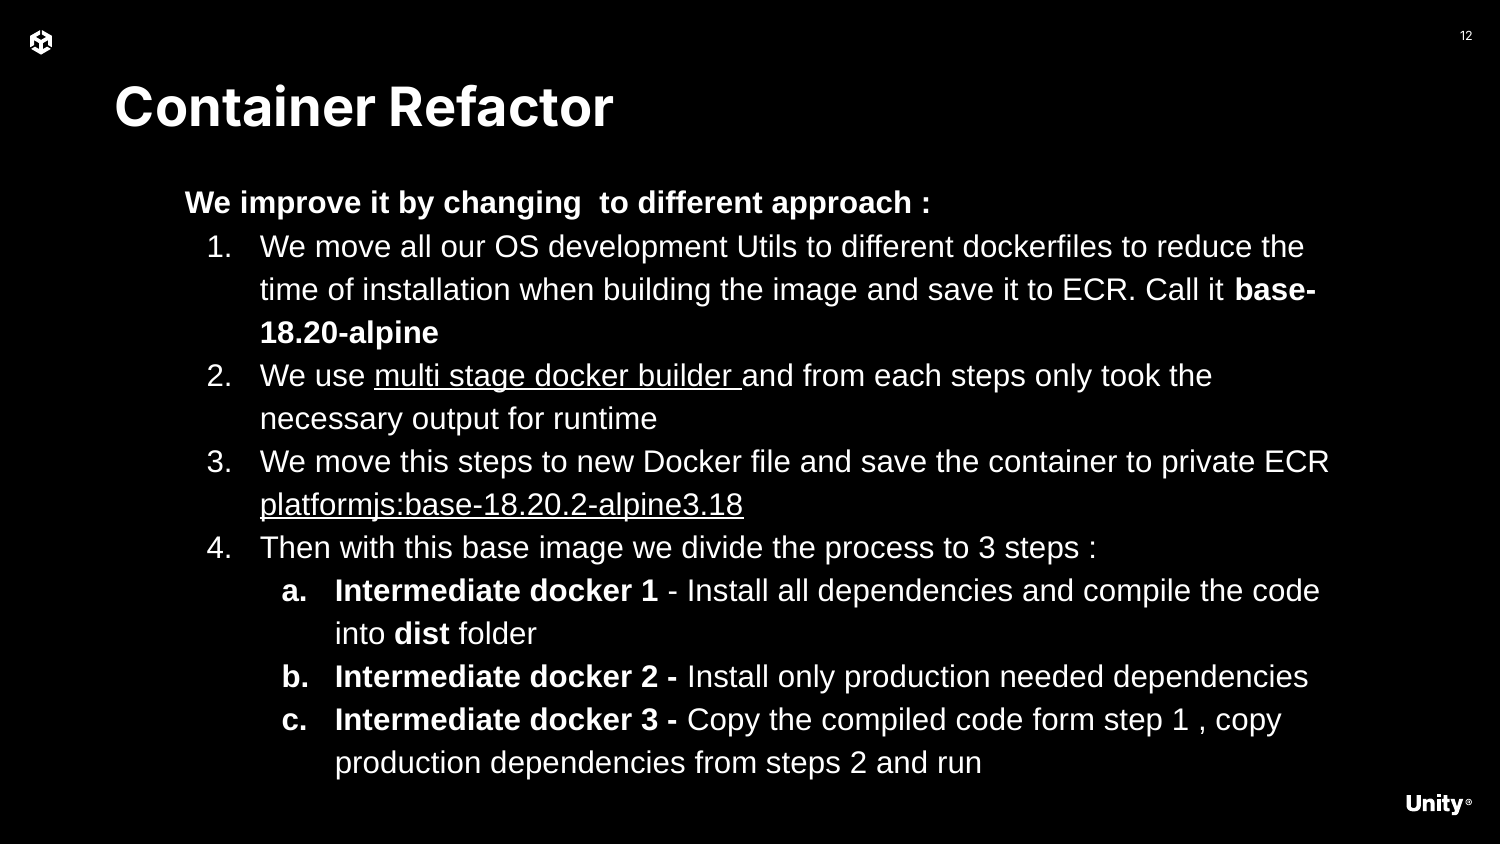

Container Refactor

We improve it by changing  to different approach :
We move all our OS development Utils to different dockerfiles to reduce the time of installation when building the image and save it to ECR. Call it base-18.20-alpine
We use multi stage docker builder and from each steps only took the necessary output for runtime
We move this steps to new Docker file and save the container to private ECR platformjs:base-18.20.2-alpine3.18
Then with this base image we divide the process to 3 steps :
Intermediate docker 1 - Install all dependencies and compile the code into dist folder
Intermediate docker 2 - Install only production needed dependencies
Intermediate docker 3 - Copy the compiled code form step 1 , copy production dependencies from steps 2 and run